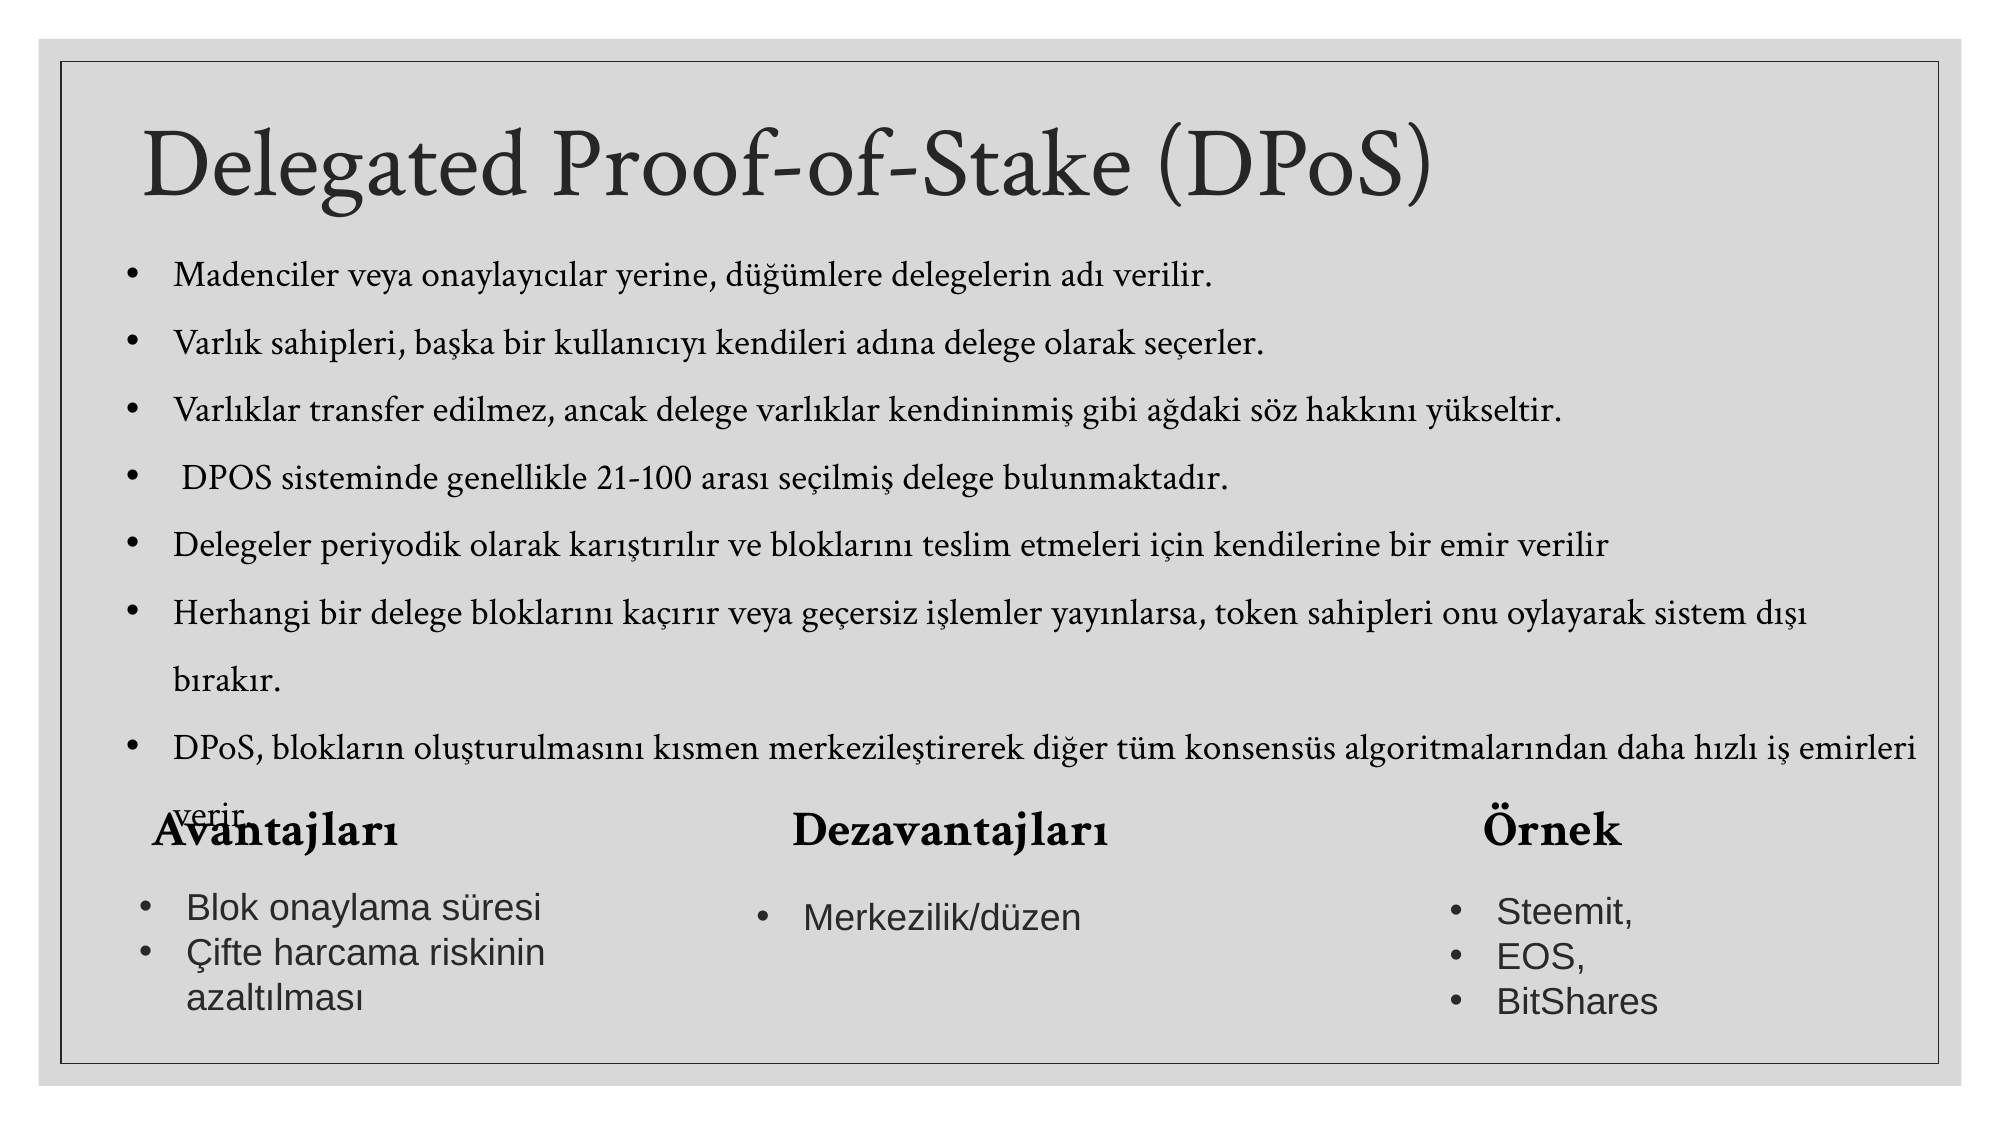

# Delegated Proof-of-Stake (DPoS)
Madenciler veya onaylayıcılar yerine, düğümlere delegelerin adı verilir.
Varlık sahipleri, başka bir kullanıcıyı kendileri adına delege olarak seçerler.
Varlıklar transfer edilmez, ancak delege varlıklar kendininmiş gibi ağdaki söz hakkını yükseltir.
 DPOS sisteminde genellikle 21-100 arası seçilmiş delege bulunmaktadır.
Delegeler periyodik olarak karıştırılır ve bloklarını teslim etmeleri için kendilerine bir emir verilir
Herhangi bir delege bloklarını kaçırır veya geçersiz işlemler yayınlarsa, token sahipleri onu oylayarak sistem dışı bırakır.
DPoS, blokların oluşturulmasını kısmen merkezileştirerek diğer tüm konsensüs algoritmalarından daha hızlı iş emirleri verir.
Örnek
Avantajları
Dezavantajları
Blok onaylama süresi
Çifte harcama riskinin azaltılması
Steemit,
EOS,
BitShares
Merkezilik/düzen